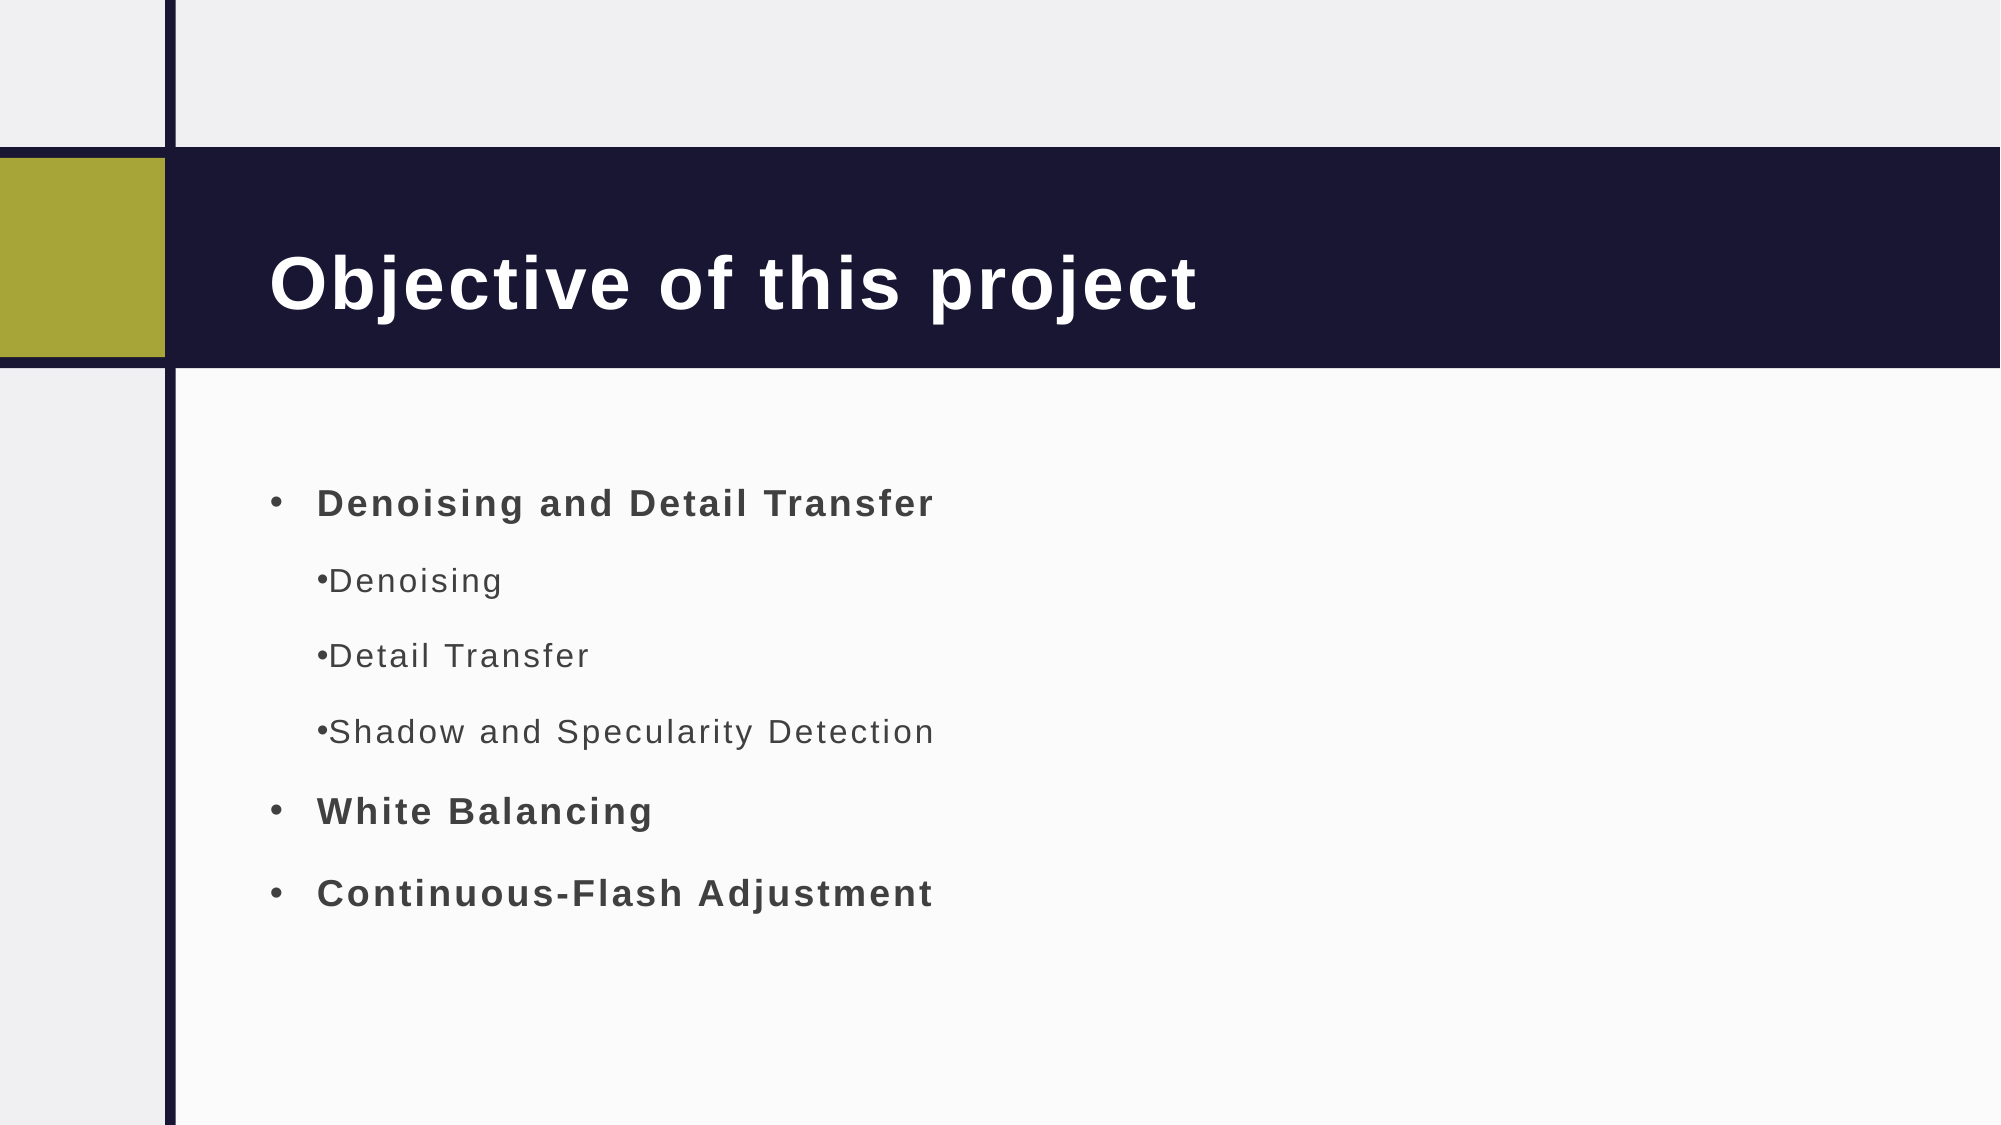

# Objective of this project

Denoising and Detail Transfer
Denoising
Detail Transfer
Shadow and Specularity Detection
White Balancing
Continuous-Flash Adjustment